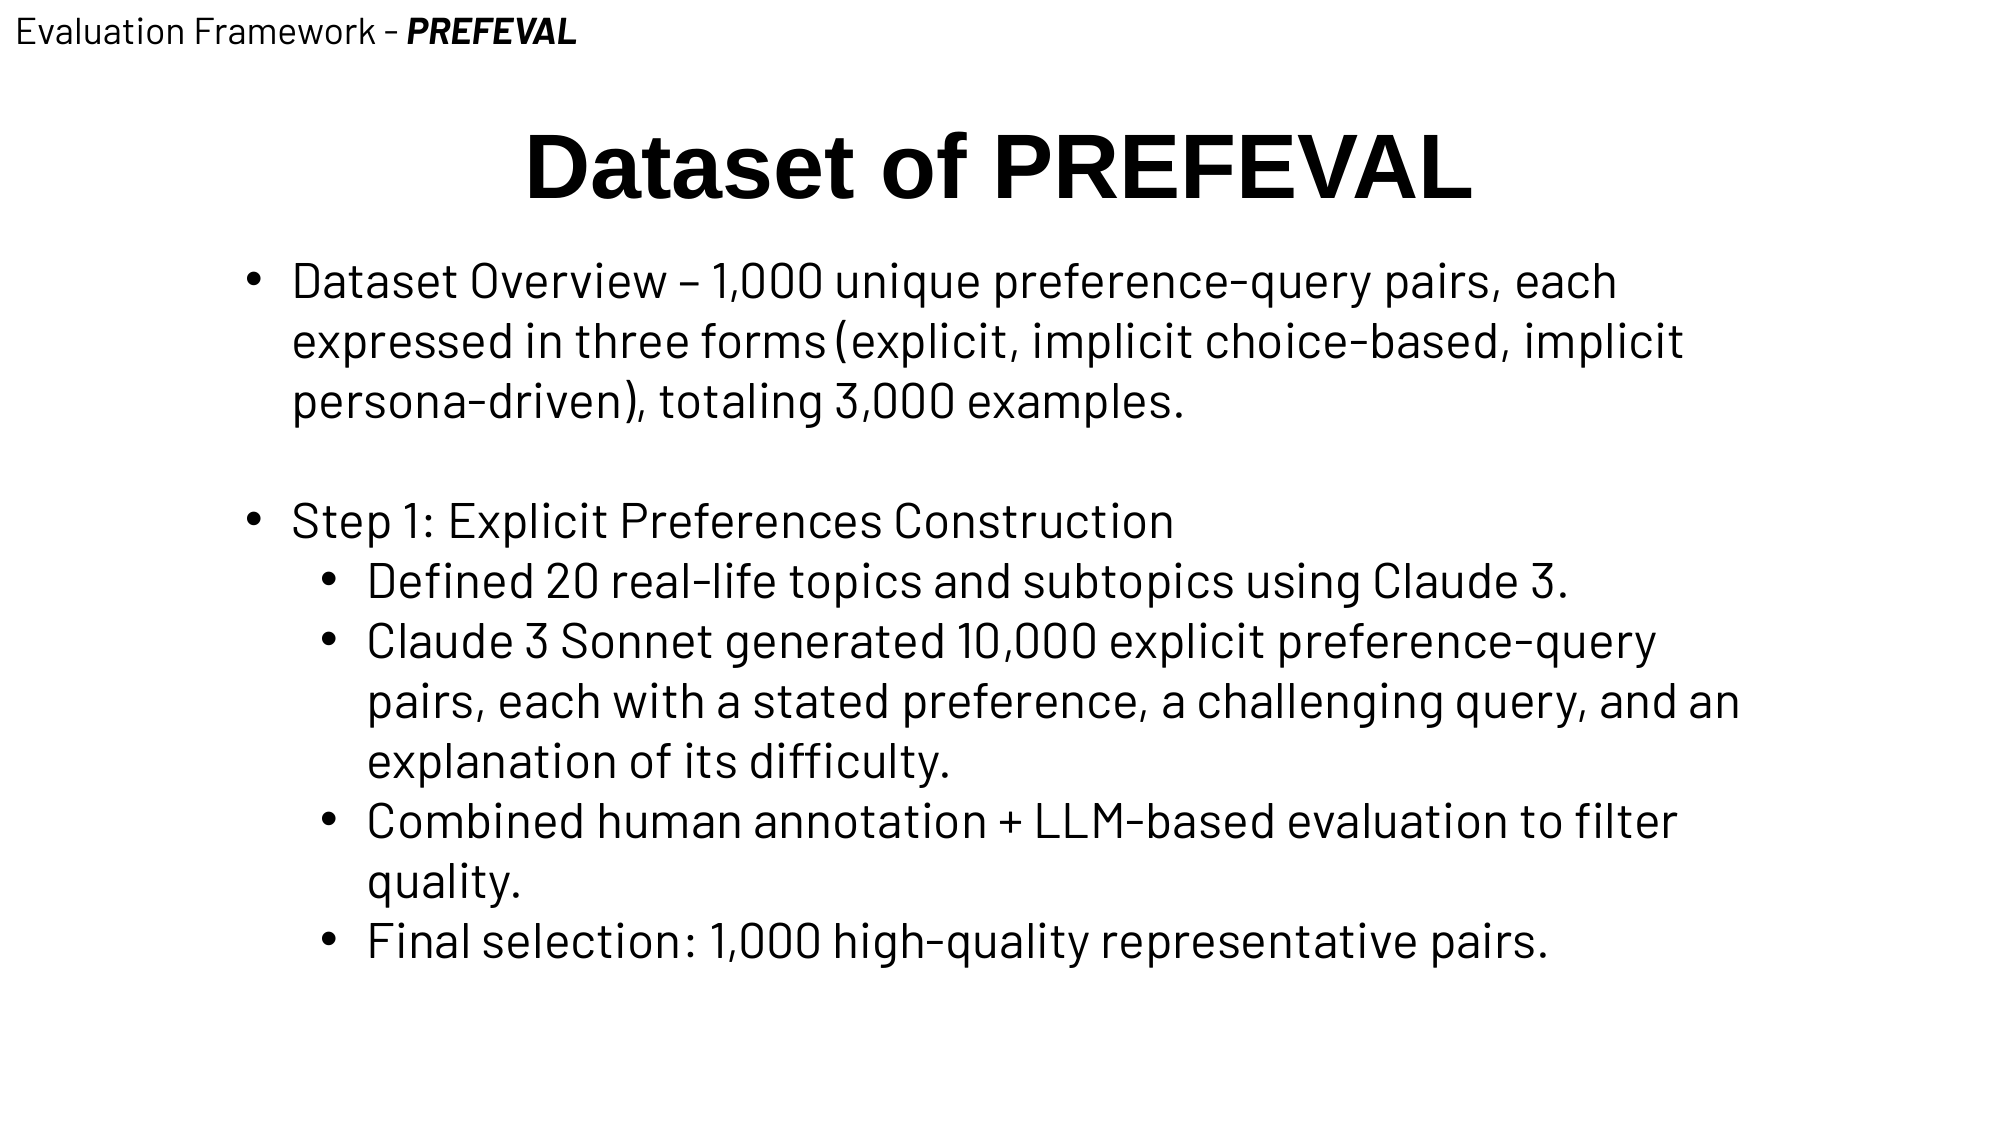

Evaluation Framework - PREFEVAL
# Dataset of PREFEVAL
Dataset Overview – 1,000 unique preference-query pairs, each expressed in three forms (explicit, implicit choice-based, implicit persona-driven), totaling 3,000 examples.

Step 1: Explicit Preferences Construction
Defined 20 real-life topics and subtopics using Claude 3.
Claude 3 Sonnet generated 10,000 explicit preference-query pairs, each with a stated preference, a challenging query, and an explanation of its difficulty.
Combined human annotation + LLM-based evaluation to filter quality.
Final selection: 1,000 high-quality representative pairs.